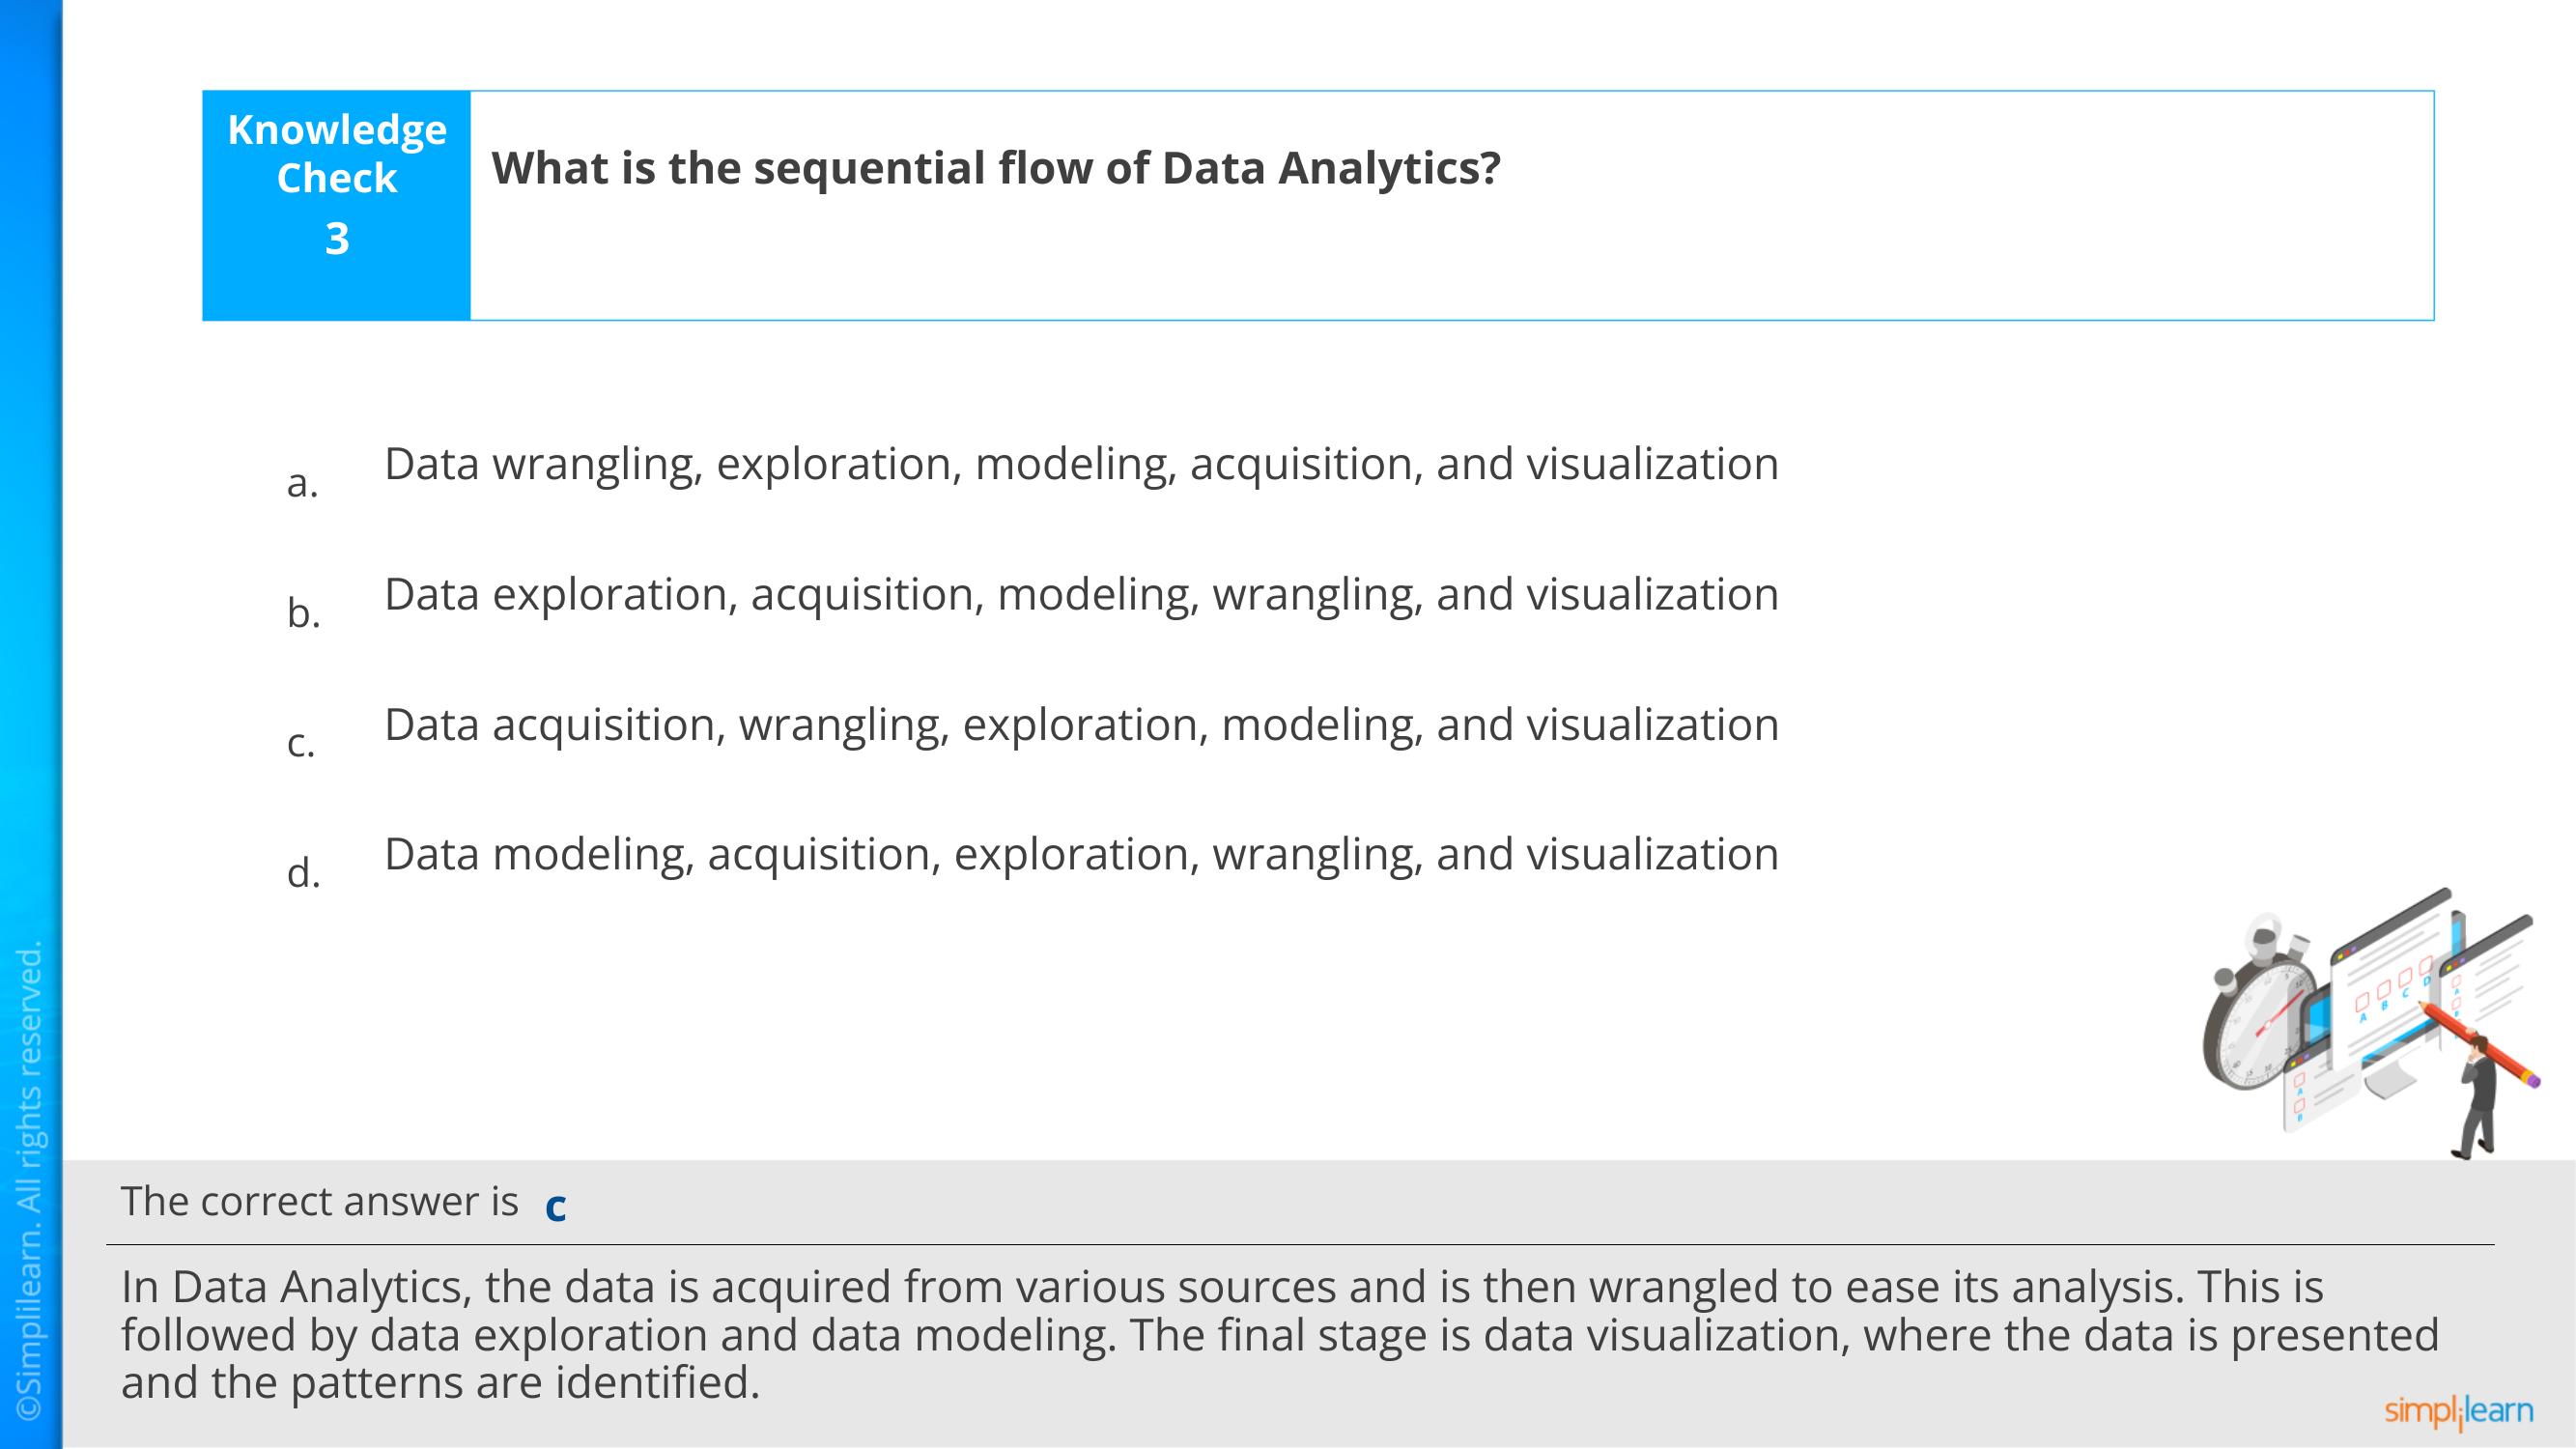

What is the sequential flow of Data Analytics?

3
Data wrangling, exploration, modeling, acquisition, and visualization

Data exploration, acquisition, modeling, wrangling, and visualization

Data acquisition, wrangling, exploration, modeling, and visualization

Data modeling, acquisition, exploration, wrangling, and visualization

c
In Data Analytics, the data is acquired from various sources and is then wrangled to ease its analysis. This is followed by data exploration and data modeling. The final stage is data visualization, where the data is presented and the patterns are identified.